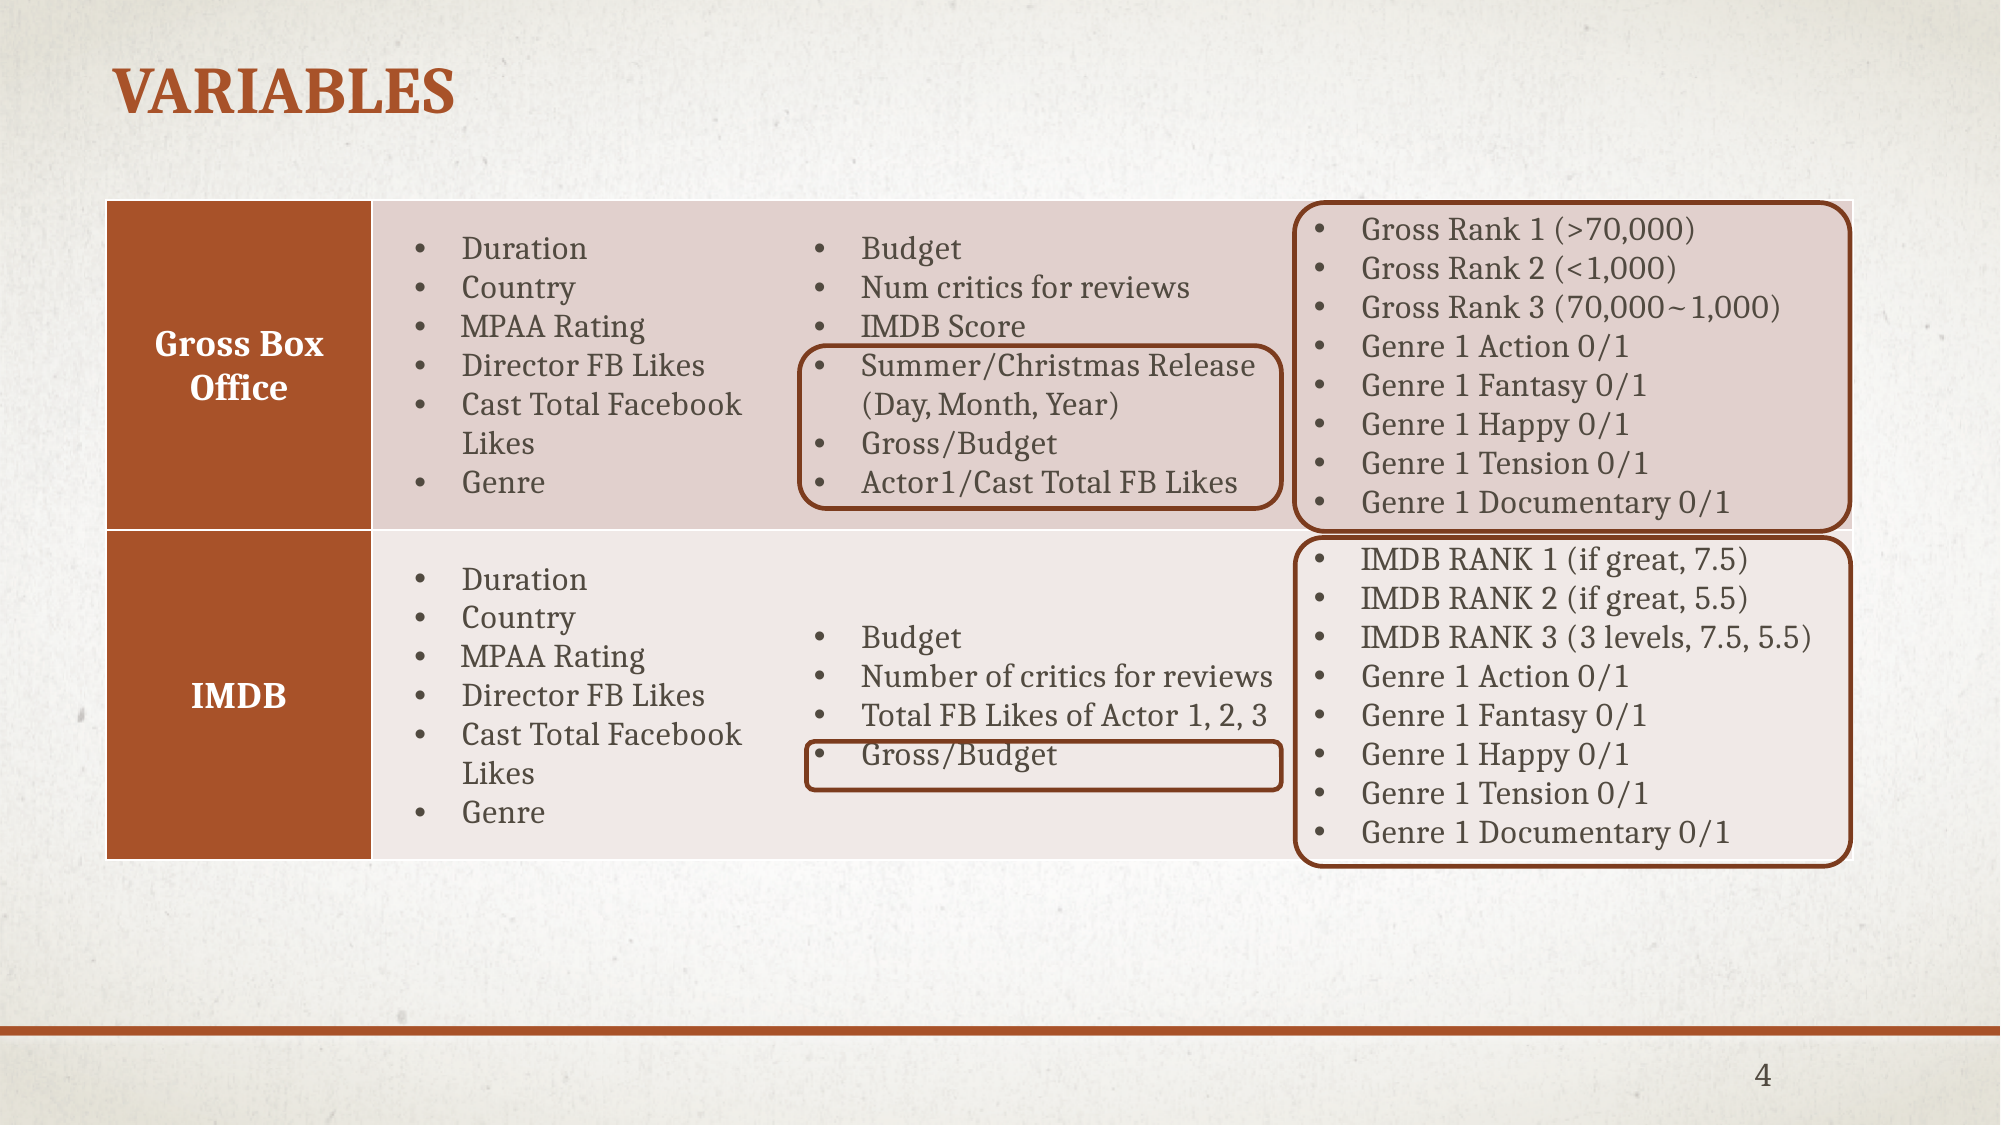

# Variables
| Gross Box Office | Duration Country MPAA Rating Director FB Likes Cast Total Facebook Likes Genre | Budget Num critics for reviews IMDB Score Summer/Christmas Release (Day, Month, Year) Gross/Budget Actor1/Cast Total FB Likes | Gross Rank 1 (>70,000) Gross Rank 2 (<1,000) Gross Rank 3 (70,000~1,000) Genre 1 Action 0/1 Genre 1 Fantasy 0/1 Genre 1 Happy 0/1 Genre 1 Tension 0/1 Genre 1 Documentary 0/1 |
| --- | --- | --- | --- |
| IMDB | Duration Country MPAA Rating Director FB Likes Cast Total Facebook Likes Genre | Budget Number of critics for reviews Total FB Likes of Actor 1, 2, 3 Gross/Budget | IMDB RANK 1 (if great, 7.5) IMDB RANK 2 (if great, 5.5) IMDB RANK 3 (3 levels, 7.5, 5.5) Genre 1 Action 0/1 Genre 1 Fantasy 0/1 Genre 1 Happy 0/1 Genre 1 Tension 0/1 Genre 1 Documentary 0/1 |

4